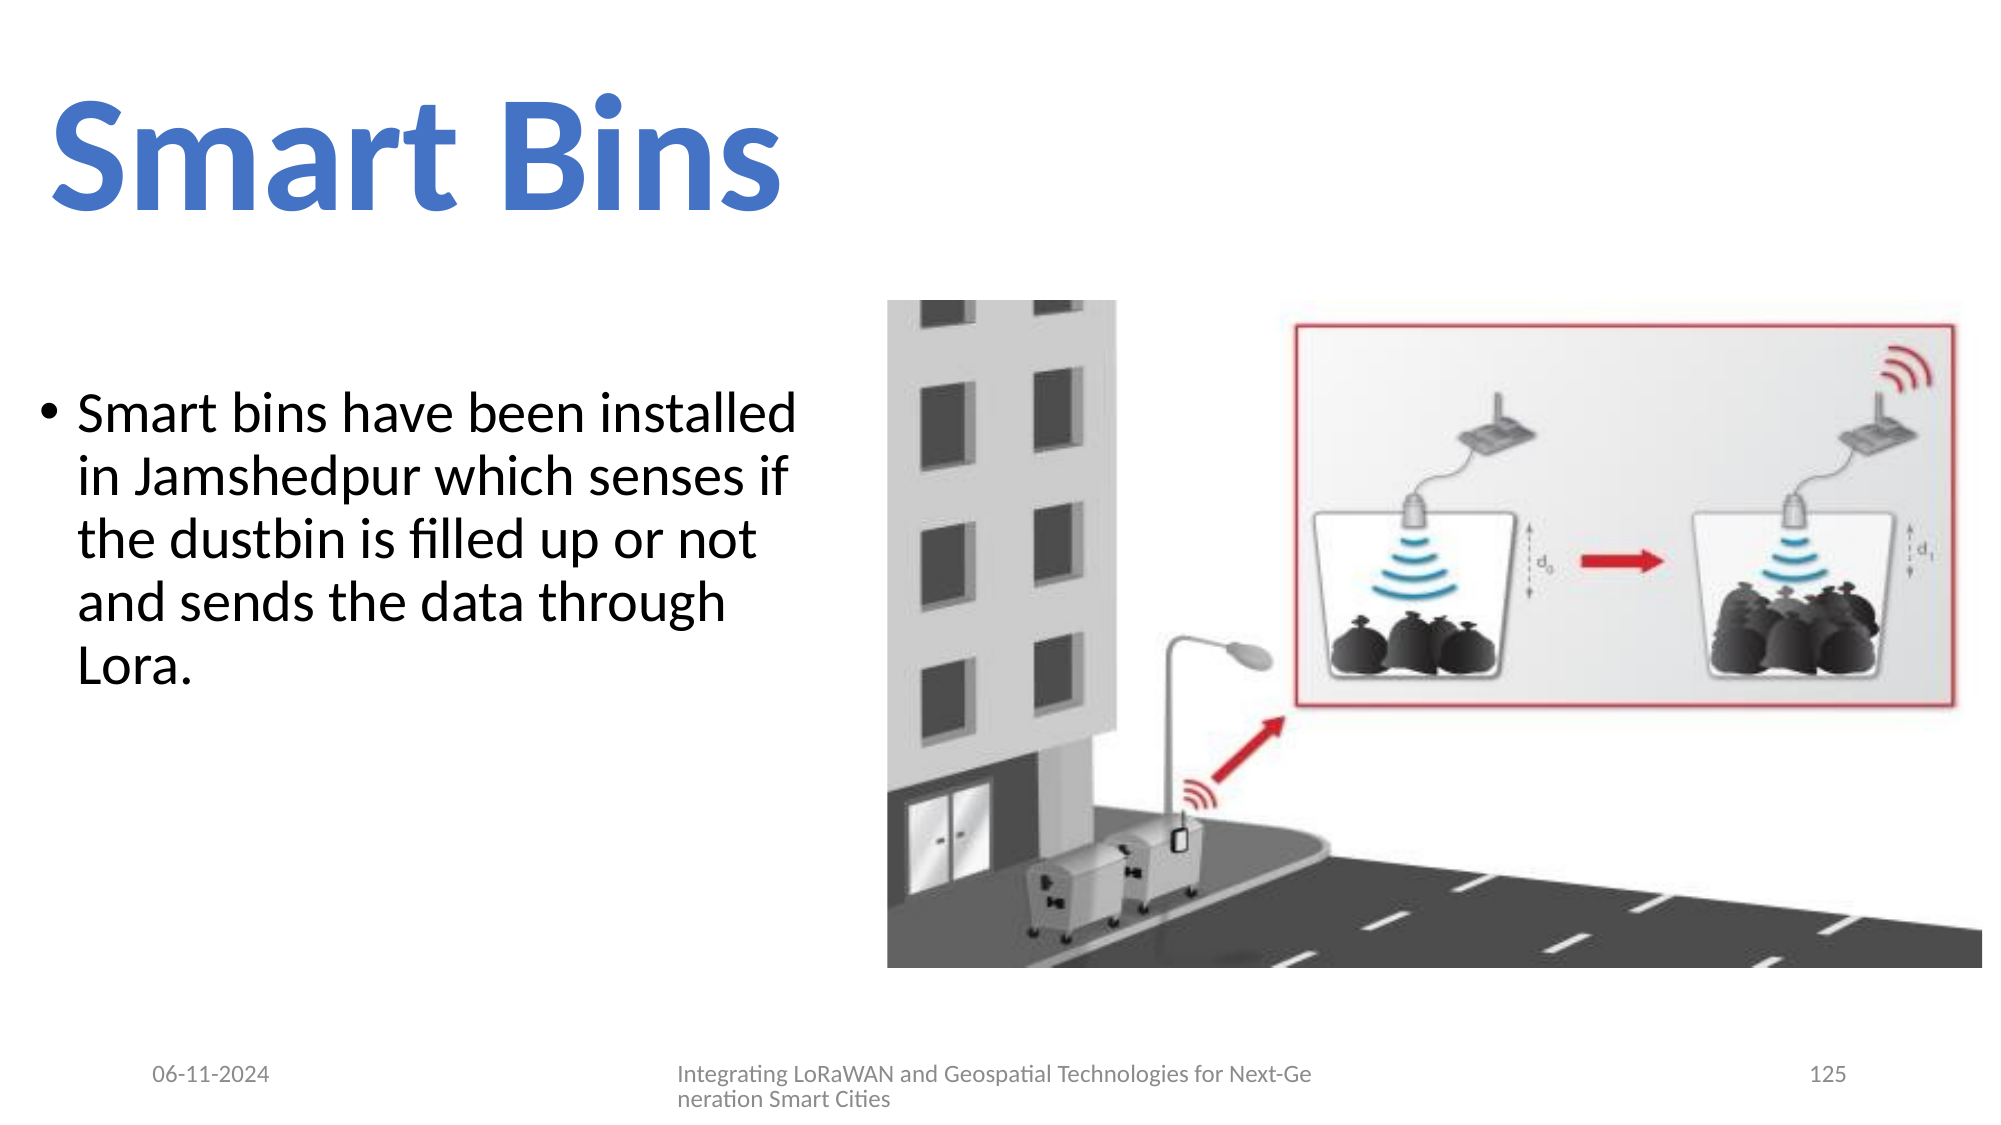

# Smart Bins

Smart bins have been installed in Jamshedpur which senses if the dustbin is filled up or not and sends the data through Lora.
06-11-2024
Integrating LoRaWAN and Geospatial Technologies for Next-Generation Smart Cities
125